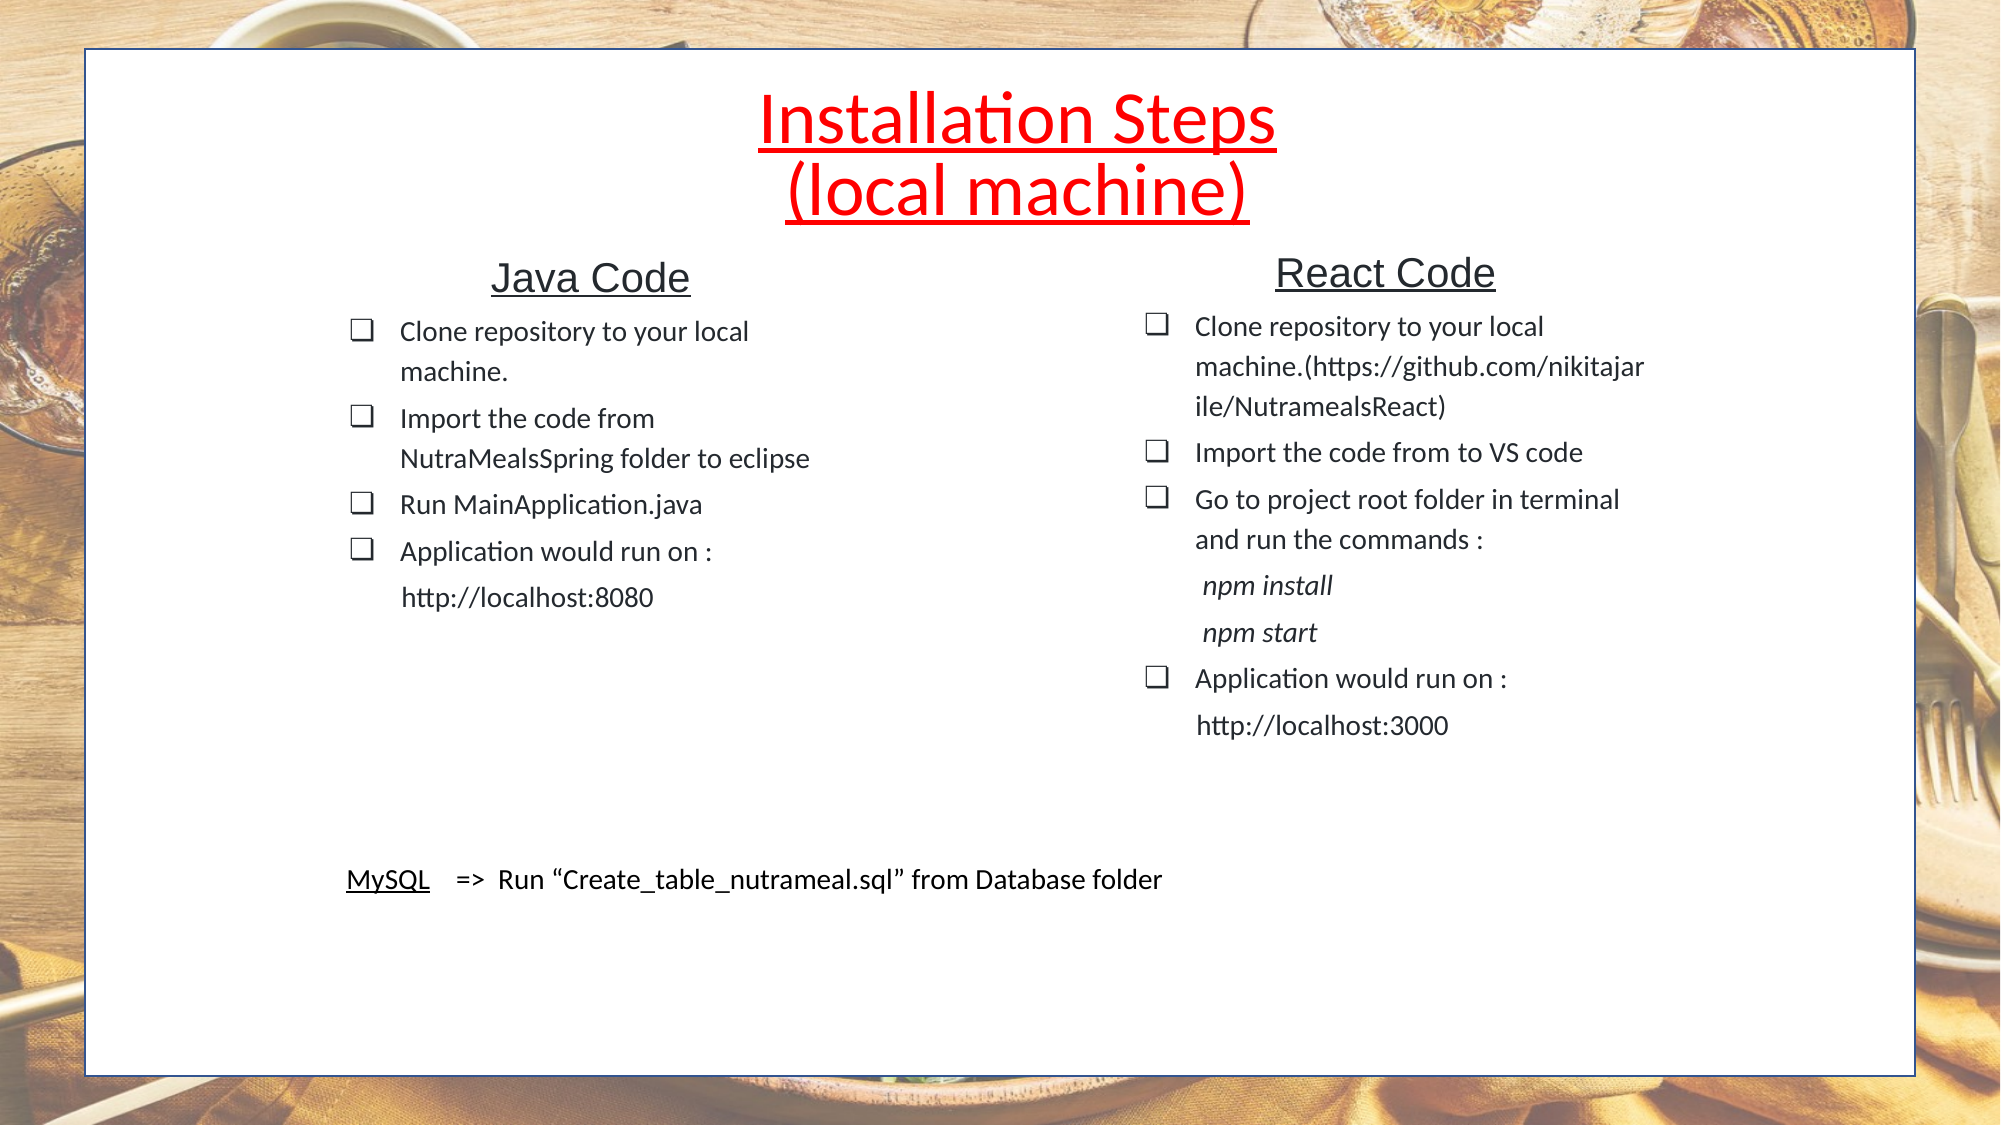

MySQL    =>  Run “Create_table_nutrameal.sql” from Database folder
Installation Steps
(local machine)

Java Code
Clone repository to your local machine.
Import the code from NutraMealsSpring folder to eclipse
Run MainApplication.java
Application would run on :
        http://localhost:8080

React Code
Clone repository to your local machine.(https://github.com/nikitajarile/NutramealsReact)
Import the code from to VS code
Go to project root folder in terminal and run the commands :
         npm install
         npm start
Application would run on :
        http://localhost:3000